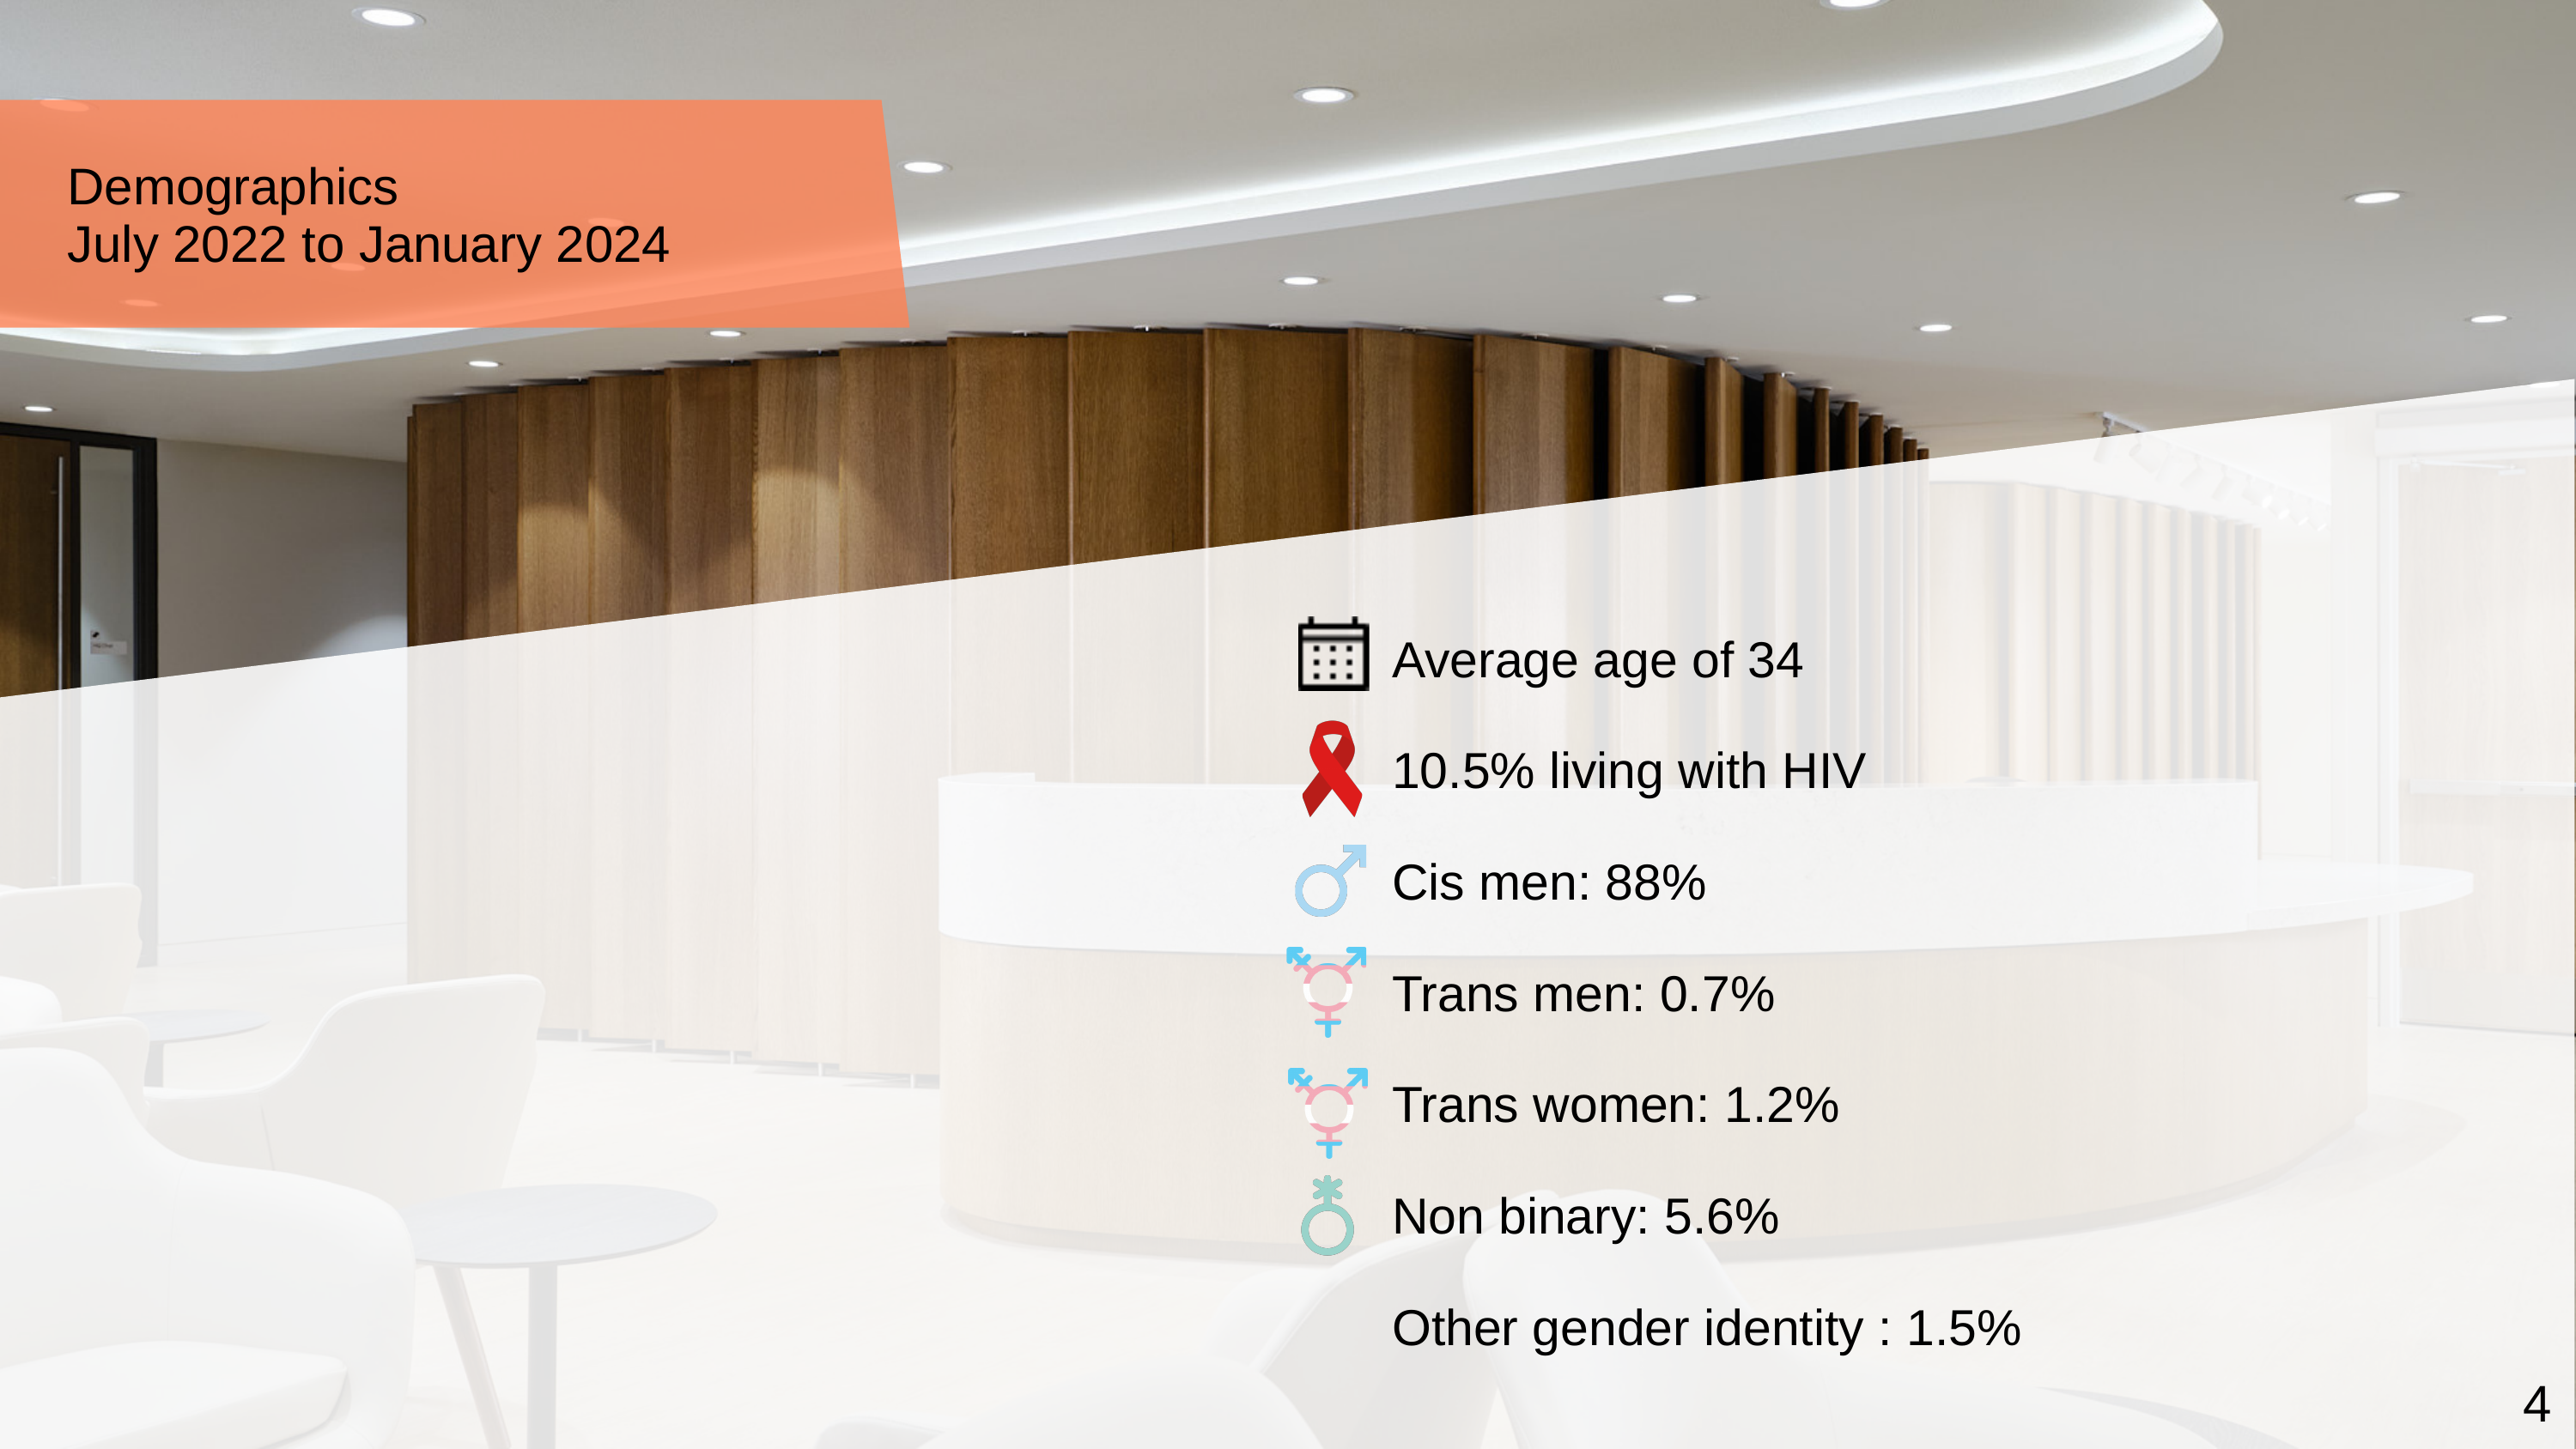

Demographics
July 2022 to January 2024

Average age of 34

10.5% living with HIV

Cis men: 88%

Trans men: 0.7%

Trans women: 1.2%

Non binary: 5.6%

Other gender identity : 1.5%

4